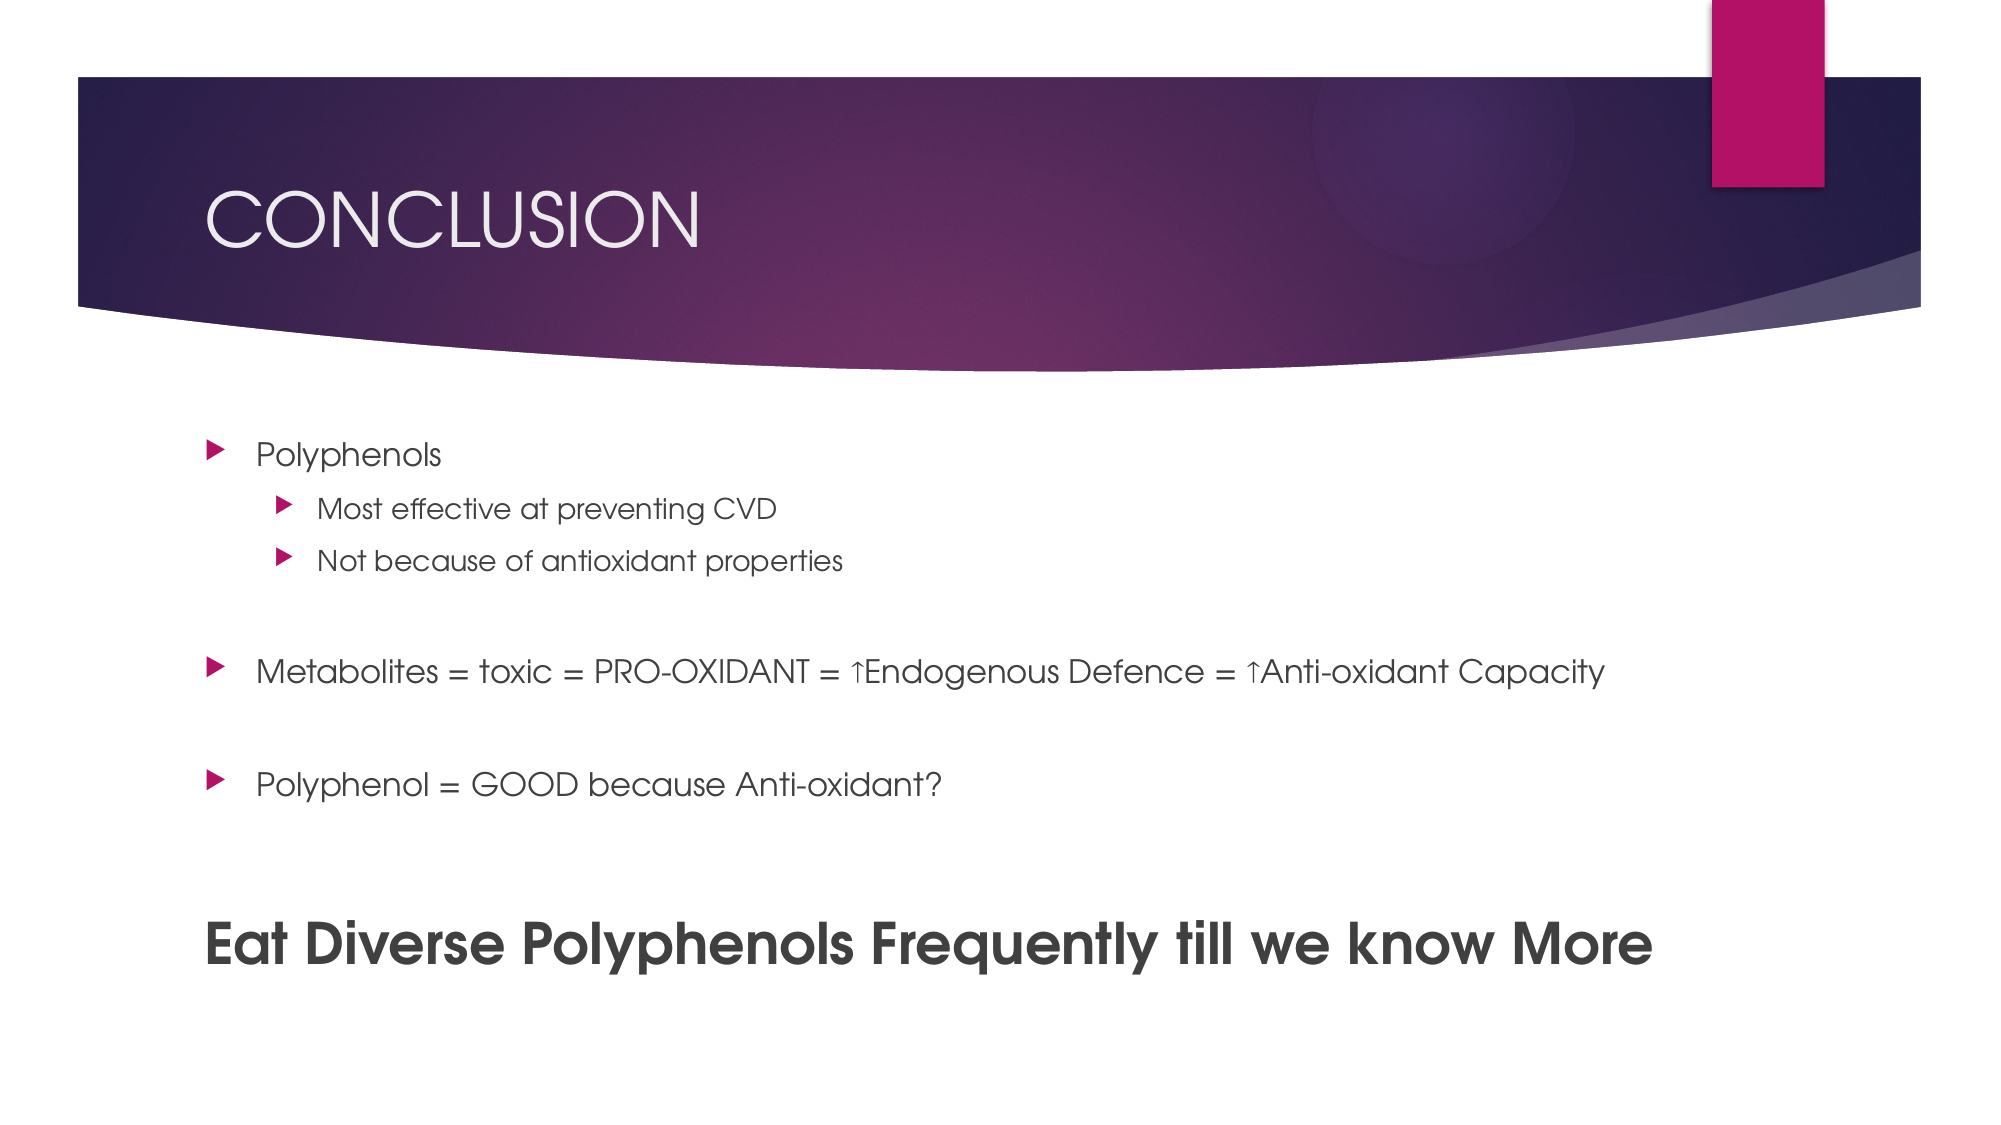

# CONCLUSION
Polyphenols
Most effective at preventing CVD
Not because of antioxidant properties

Metabolites = toxic = PRO-OXIDANT = ↑Endogenous Defence = ↑Anti-oxidant Capacity

Polyphenol = GOOD because Anti-oxidant?

Eat Diverse Polyphenols Frequently till we know More